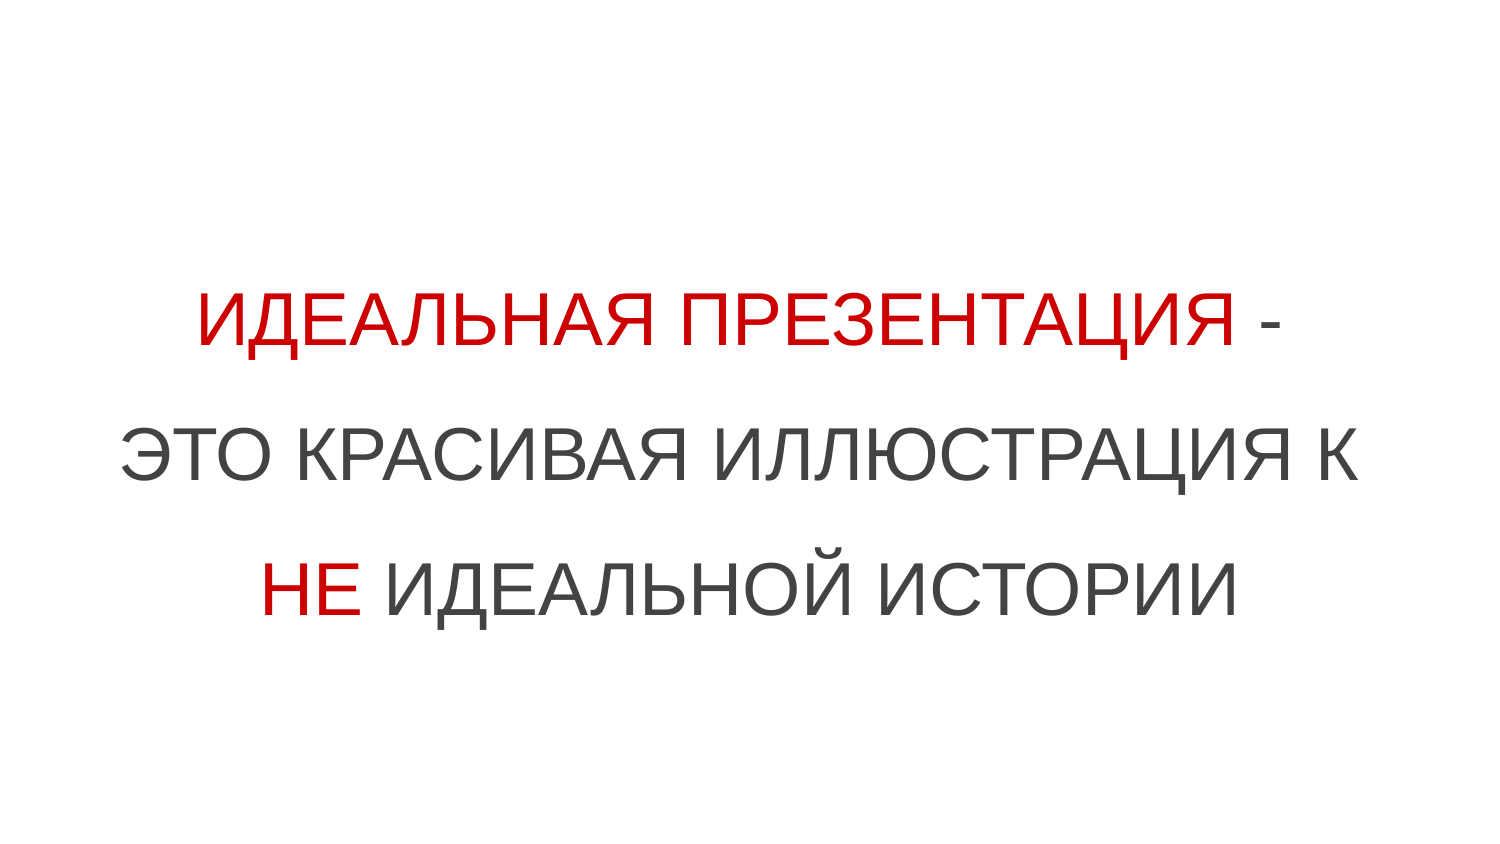

ИДЕАЛЬНАЯ ПРЕЗЕНТАЦИЯ -
ЭТО КРАСИВАЯ ИЛЛЮСТРАЦИЯ К
НЕ ИДЕАЛЬНОЙ ИСТОРИИ